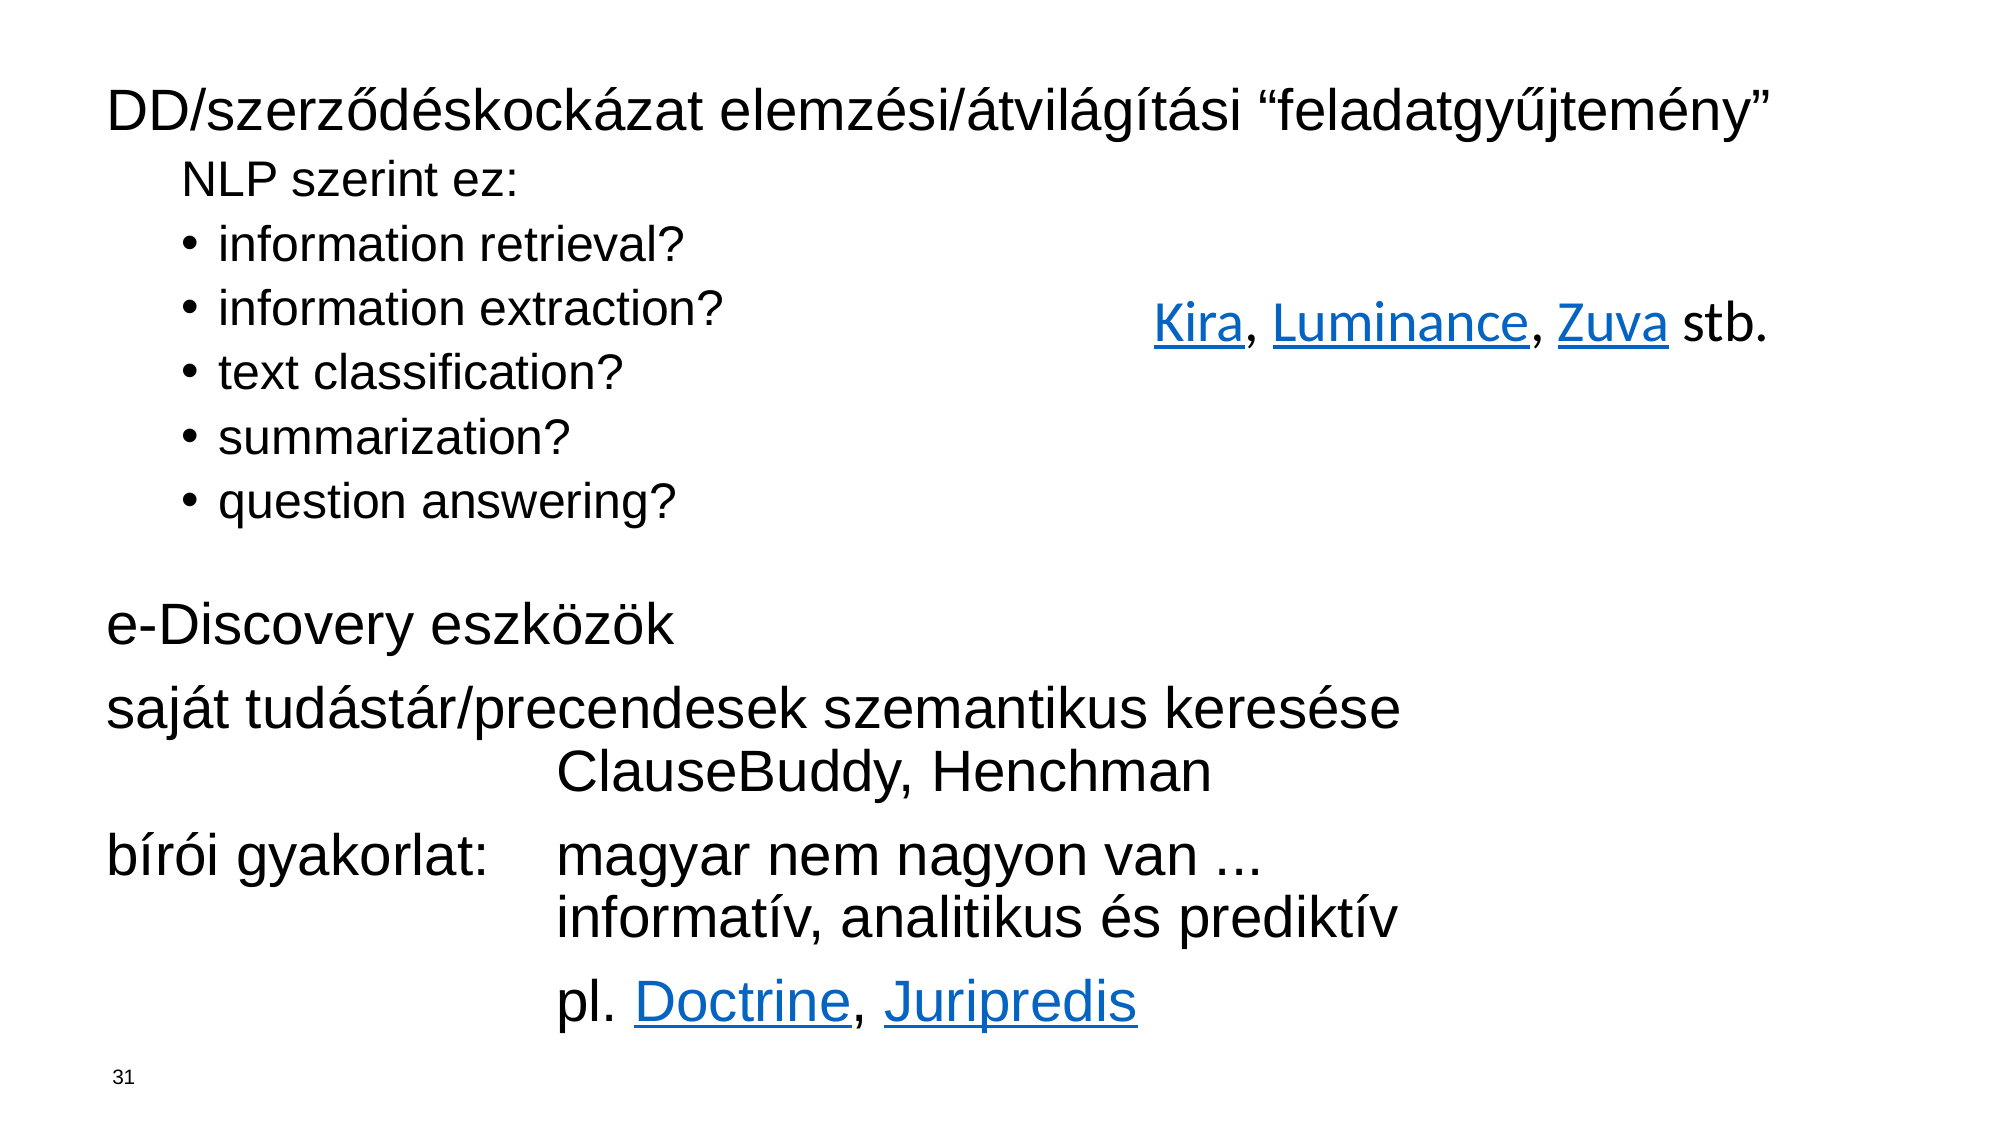

DD/szerződéskockázat elemzési/átvilágítási “feladatgyűjtemény”
NLP szerint ez:
information retrieval?
information extraction?
text classification?
summarization?
question answering?
Kira, Luminance, Zuva stb.
e-Discovery eszközök
saját tudástár/precendesek szemantikus keresése
			ClauseBuddy, Henchman
bírói gyakorlat:	magyar nem nagyon van ...
			informatív, analitikus és prediktív
			pl. Doctrine, Juripredis
31